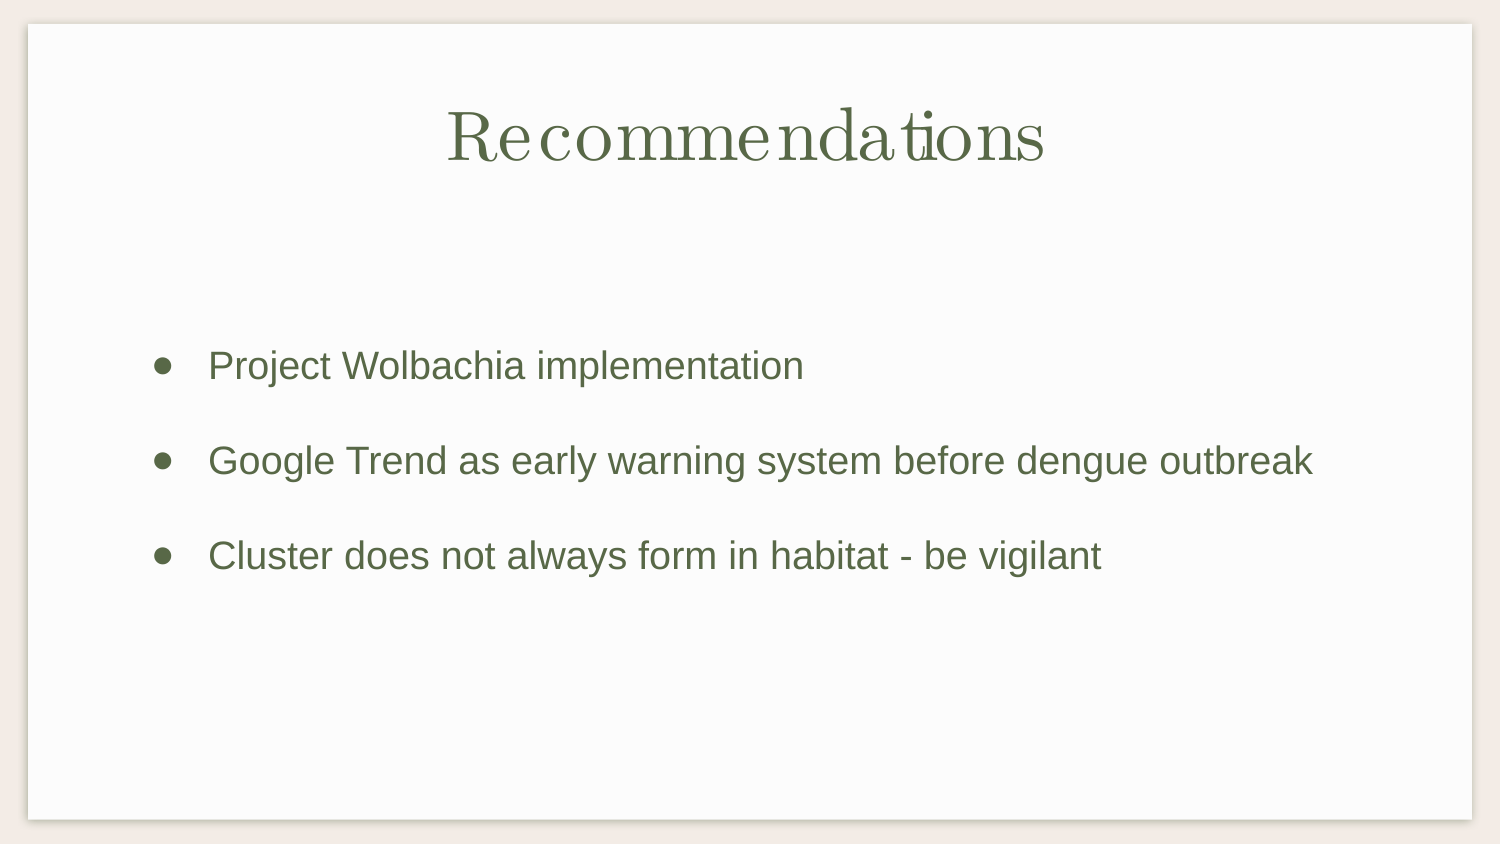

Recommendations

Project Wolbachia implementation

Google Trend as early warning system before dengue outbreak

Cluster does not always form in habitat - be vigilant